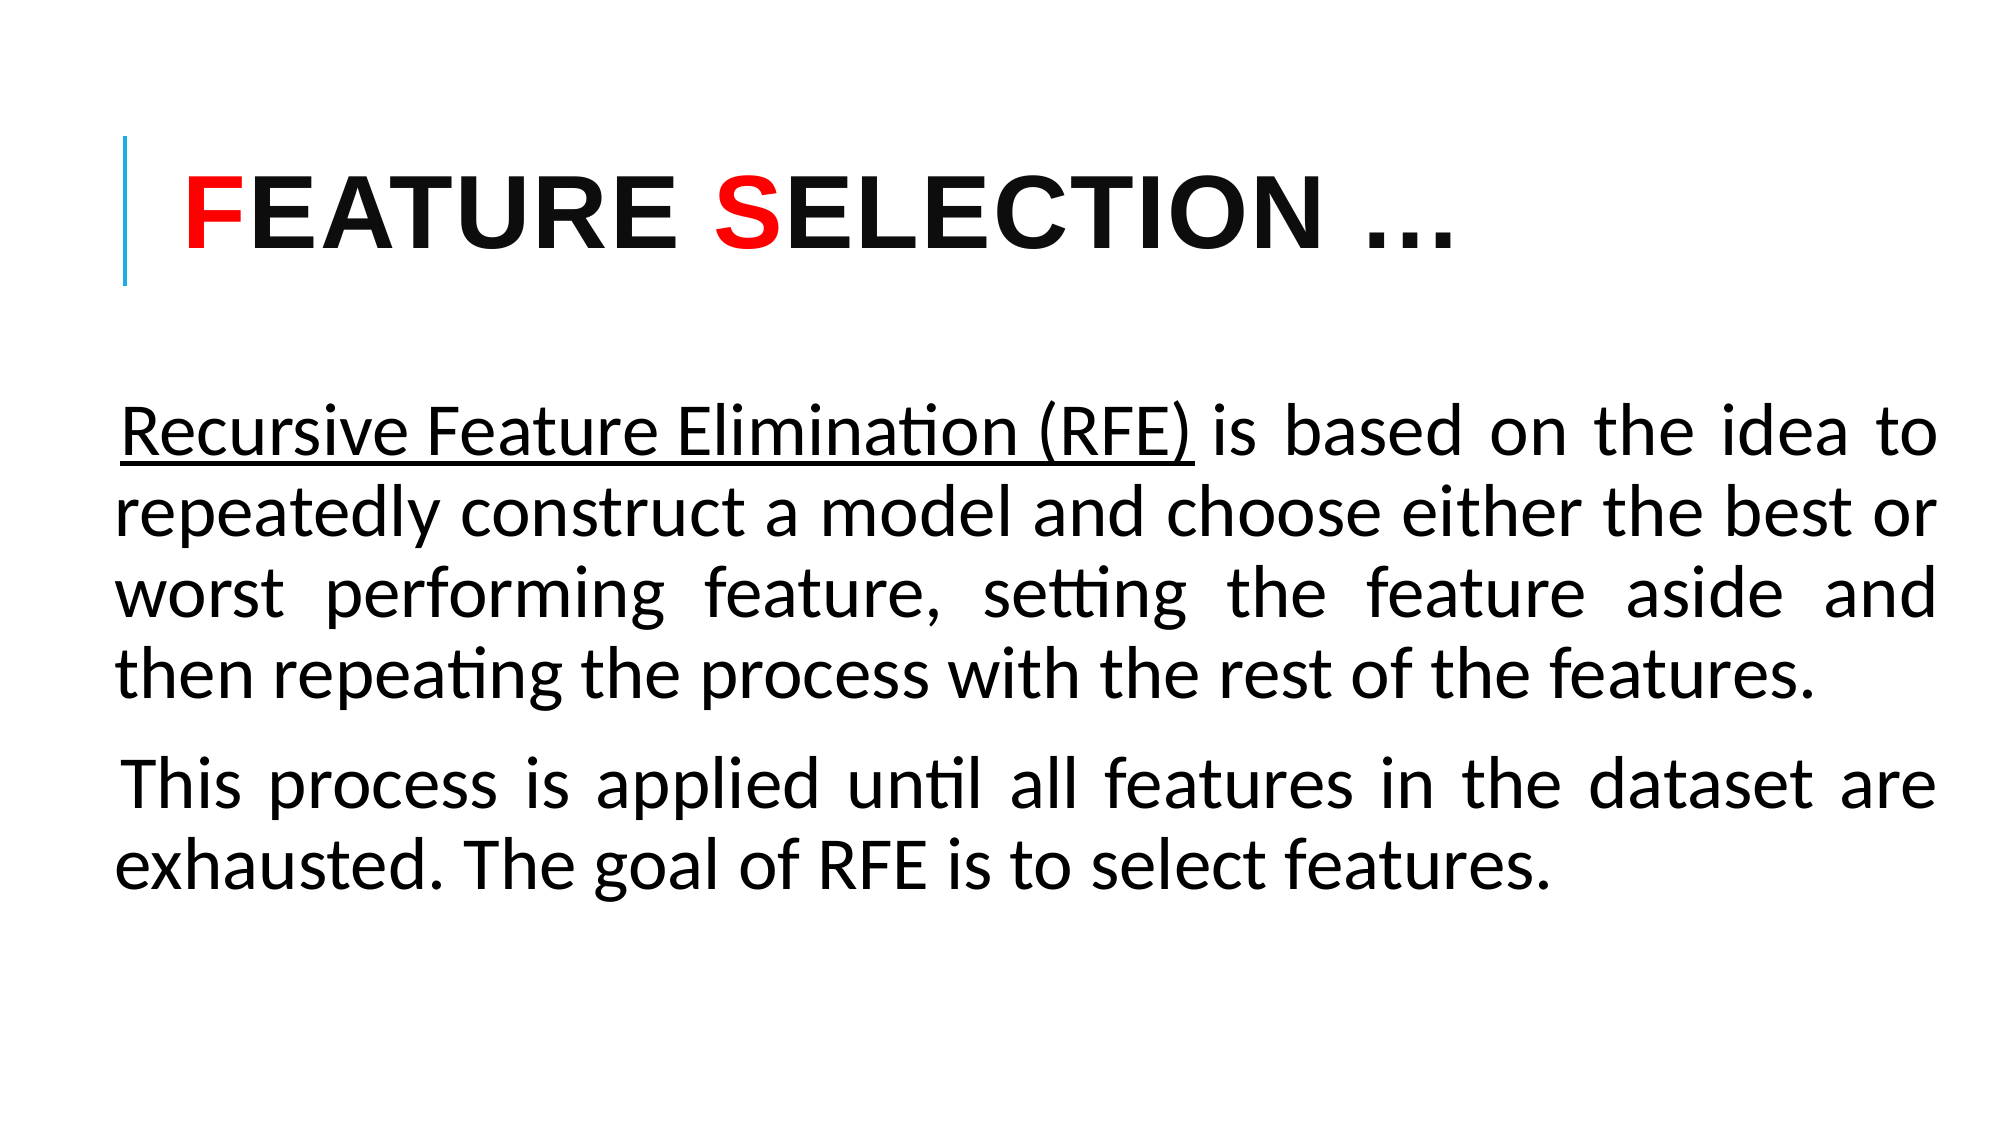

# Feature Selection …
Recursive Feature Elimination (RFE) is based on the idea to repeatedly construct a model and choose either the best or worst performing feature, setting the feature aside and then repeating the process with the rest of the features.
This process is applied until all features in the dataset are exhausted. The goal of RFE is to select features.